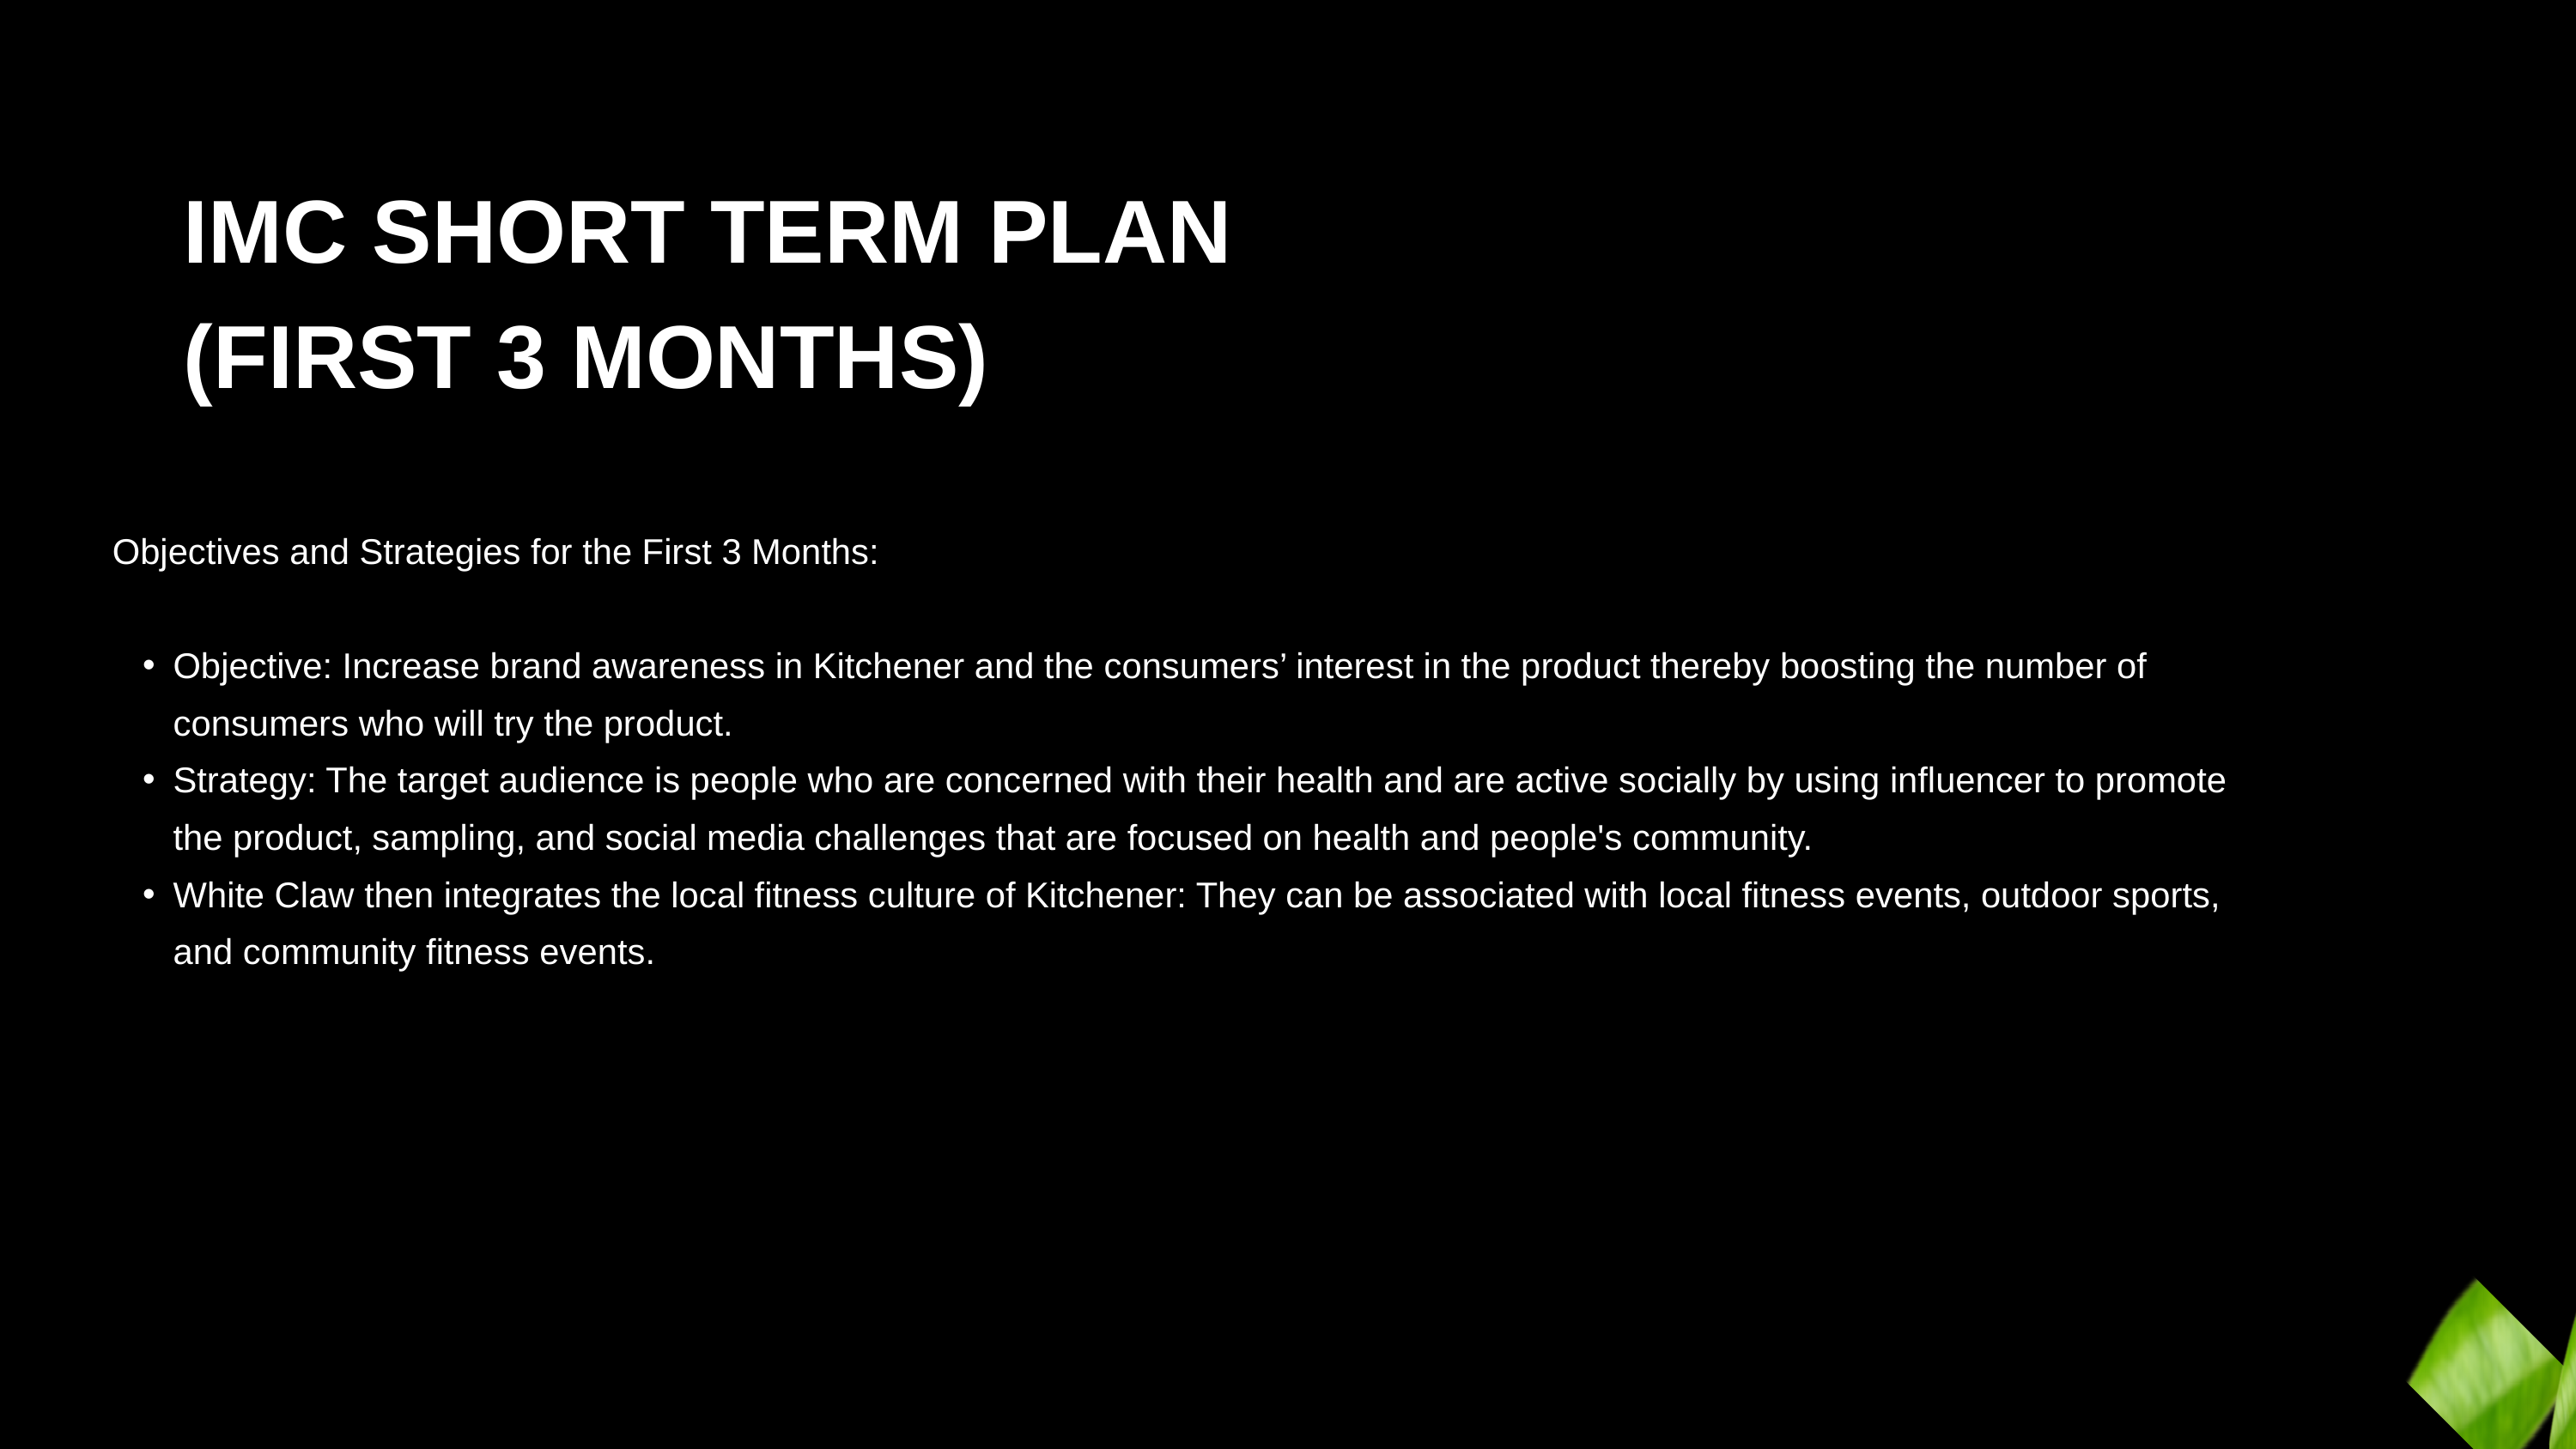

IMC SHORT TERM PLAN
(FIRST 3 MONTHS)
Objectives and Strategies for the First 3 Months:

Objective: Increase brand awareness in Kitchener and the consumers’ interest in the product thereby boosting the number of consumers who will try the product.
Strategy: The target audience is people who are concerned with their health and are active socially by using influencer to promote the product, sampling, and social media challenges that are focused on health and people's community.
White Claw then integrates the local fitness culture of Kitchener: They can be associated with local fitness events, outdoor sports, and community fitness events.